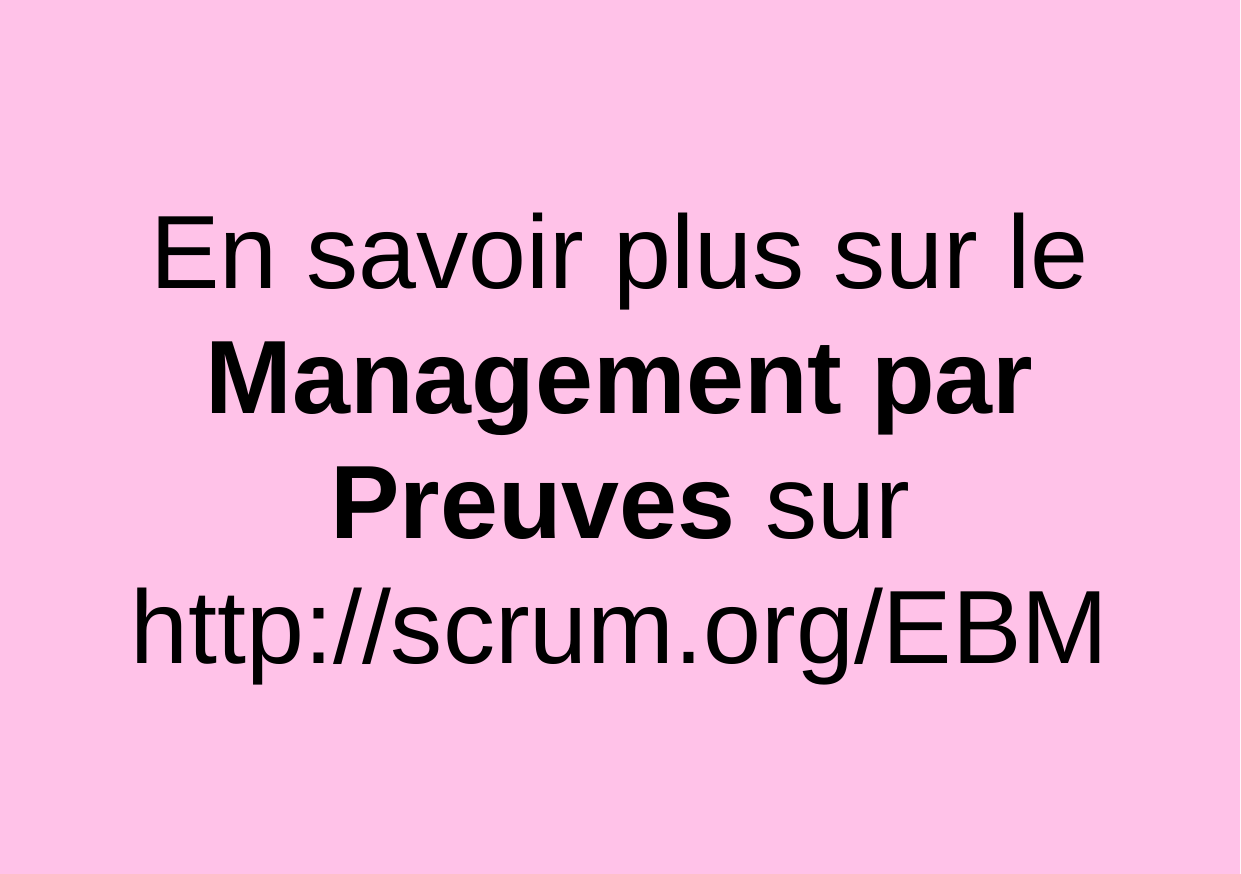

En savoir plus sur le Management par Preuves sur
http://scrum.org/EBM